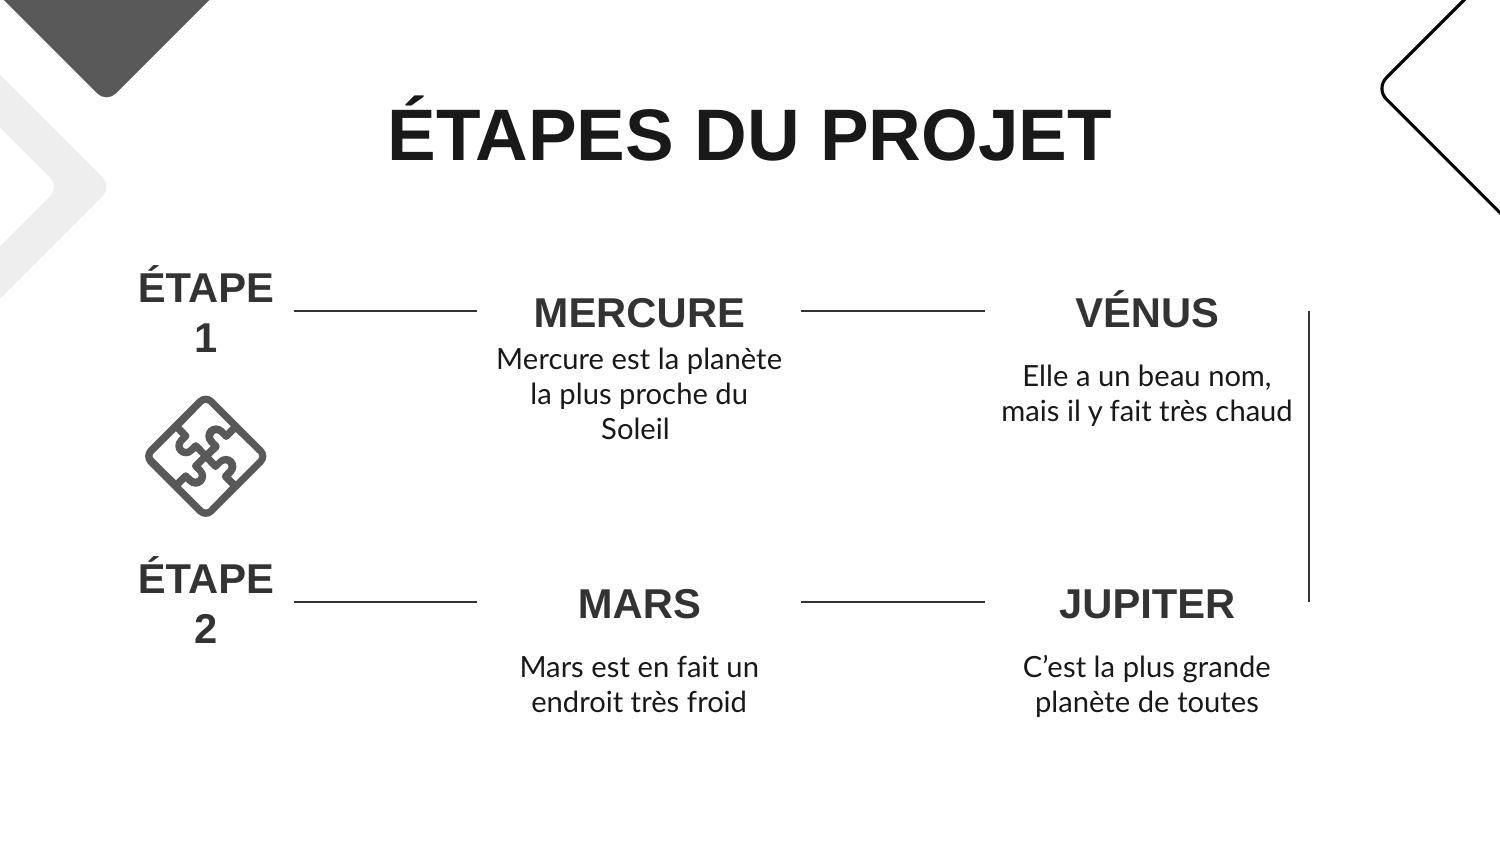

# ÉTAPES DU PROJET
ÉTAPE 1
MERCURE
VÉNUS
Mercure est la planète la plus proche du Soleil
Elle a un beau nom, mais il y fait très chaud

ÉTAPE 2
MARS
JUPITER
Mars est en fait un endroit très froid
C’est la plus grande planète de toutes